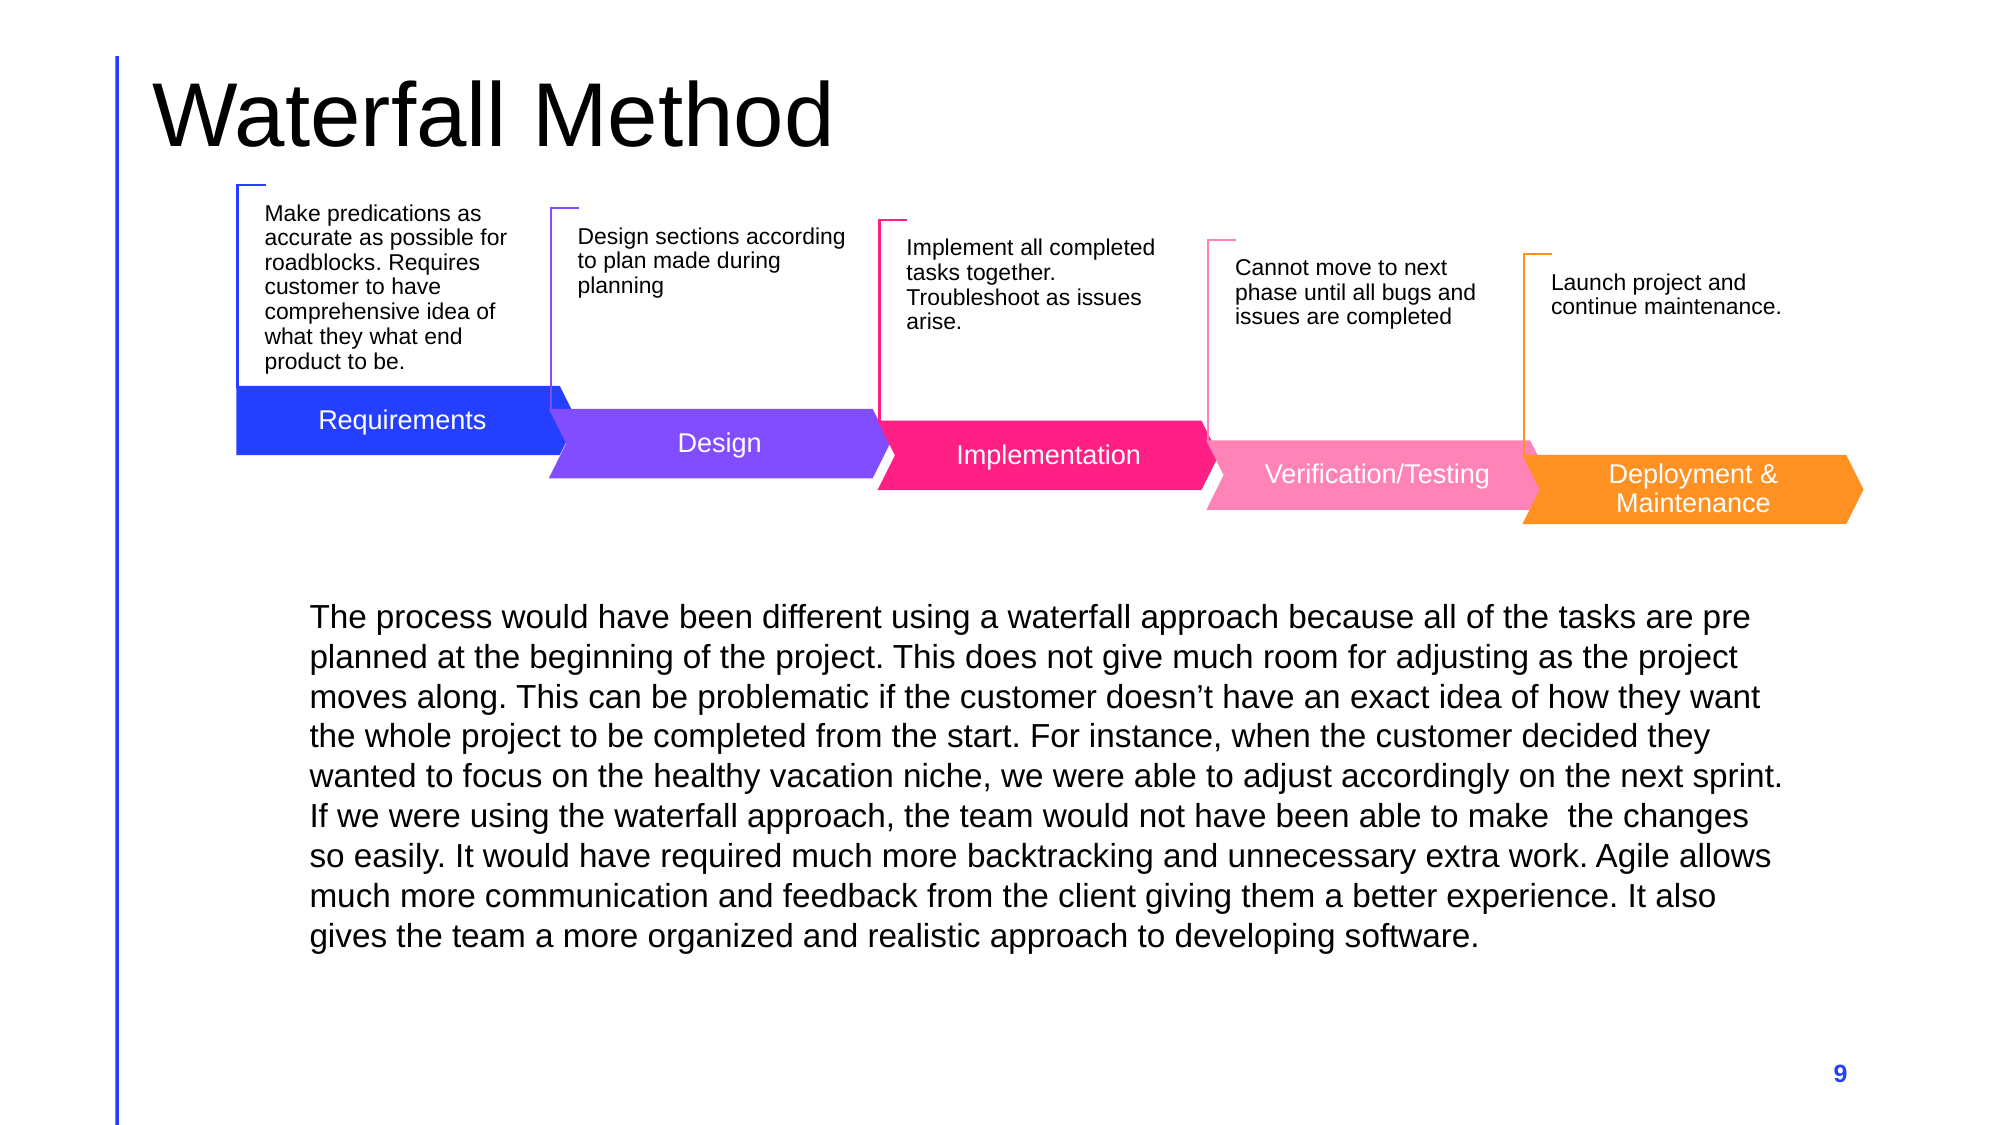

# Waterfall Method
Requirements
Make predications as  accurate as possible for roadblocks. Requires customer to have comprehensive idea of what they what end product to be.
Design
Design sections according to plan made during planning
Implementation
Implement all completed tasks together. Troubleshoot as issues arise.
Verification/Testing
Cannot move to next phase until all bugs and issues are completed
Deployment & Maintenance
Launch project and continue maintenance.
The process would have been different using a waterfall approach because all of the tasks are pre planned at the beginning of the project. This does not give much room for adjusting as the project moves along. This can be problematic if the customer doesn’t have an exact idea of how they want the whole project to be completed from the start. For instance, when the customer decided they wanted to focus on the healthy vacation niche, we were able to adjust accordingly on the next sprint. If we were using the waterfall approach, the team would not have been able to make  the changes so easily. It would have required much more backtracking and unnecessary extra work. Agile allows much more communication and feedback from the client giving them a better experience. It also gives the team a more organized and realistic approach to developing software.
9